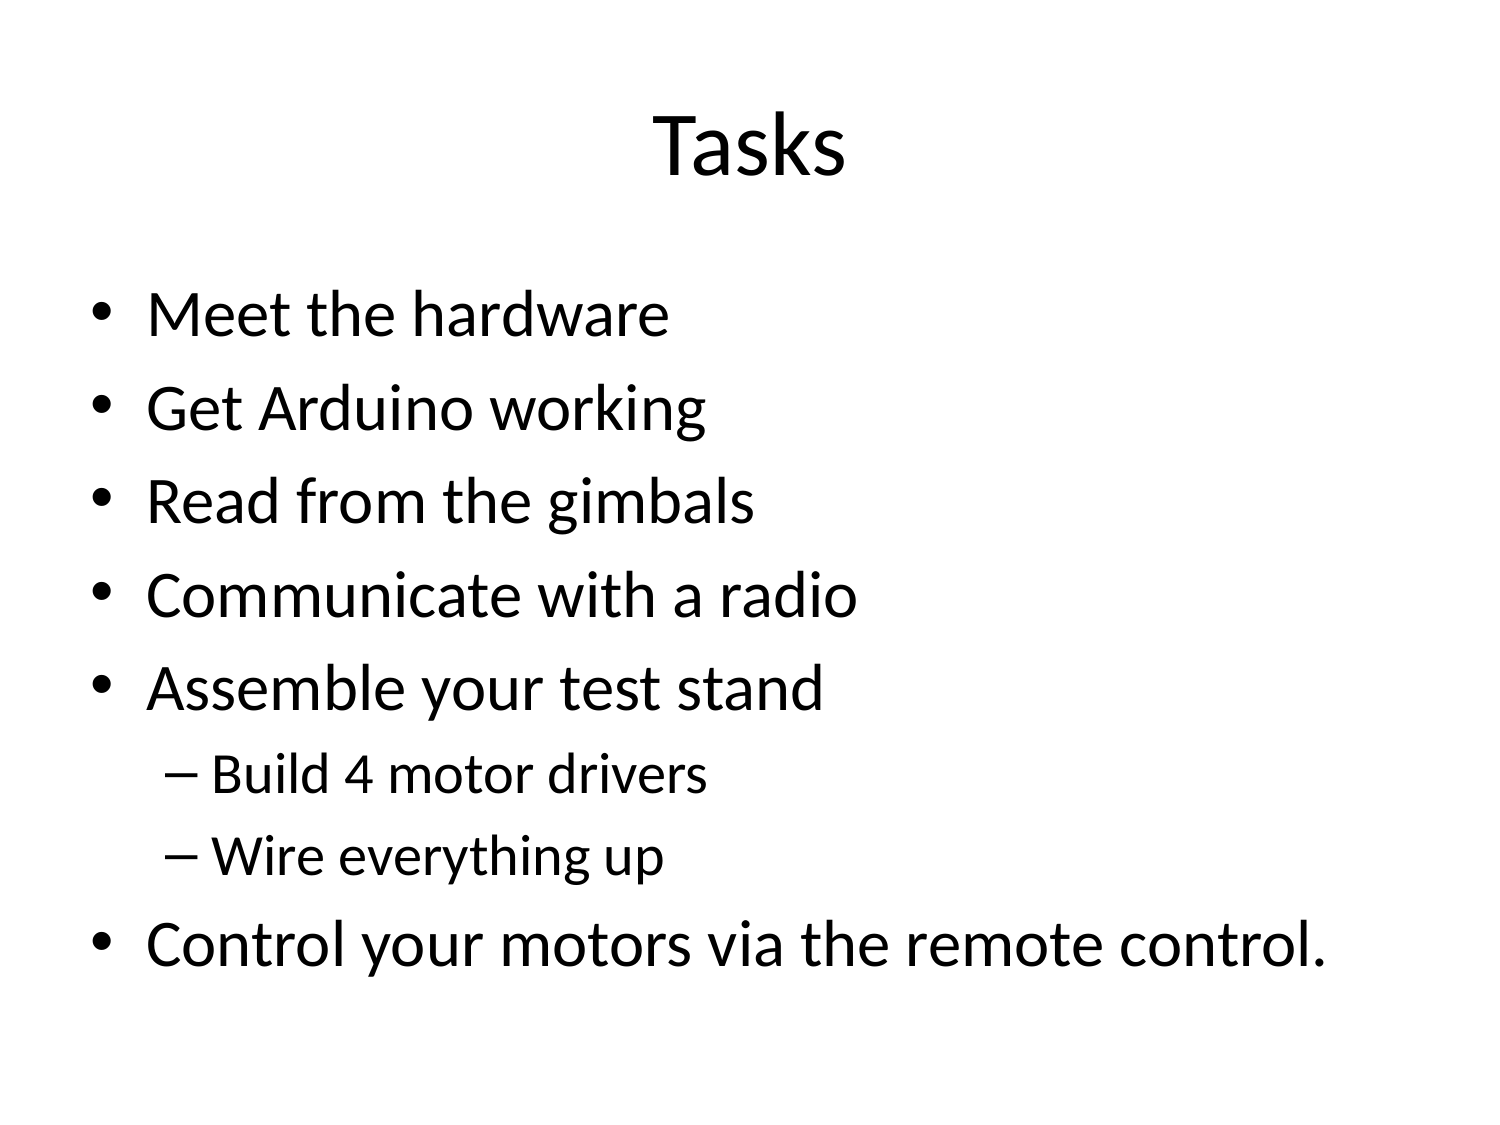

# Tasks
Meet the hardware
Get Arduino working
Read from the gimbals
Communicate with a radio
Assemble your test stand
Build 4 motor drivers
Wire everything up
Control your motors via the remote control.